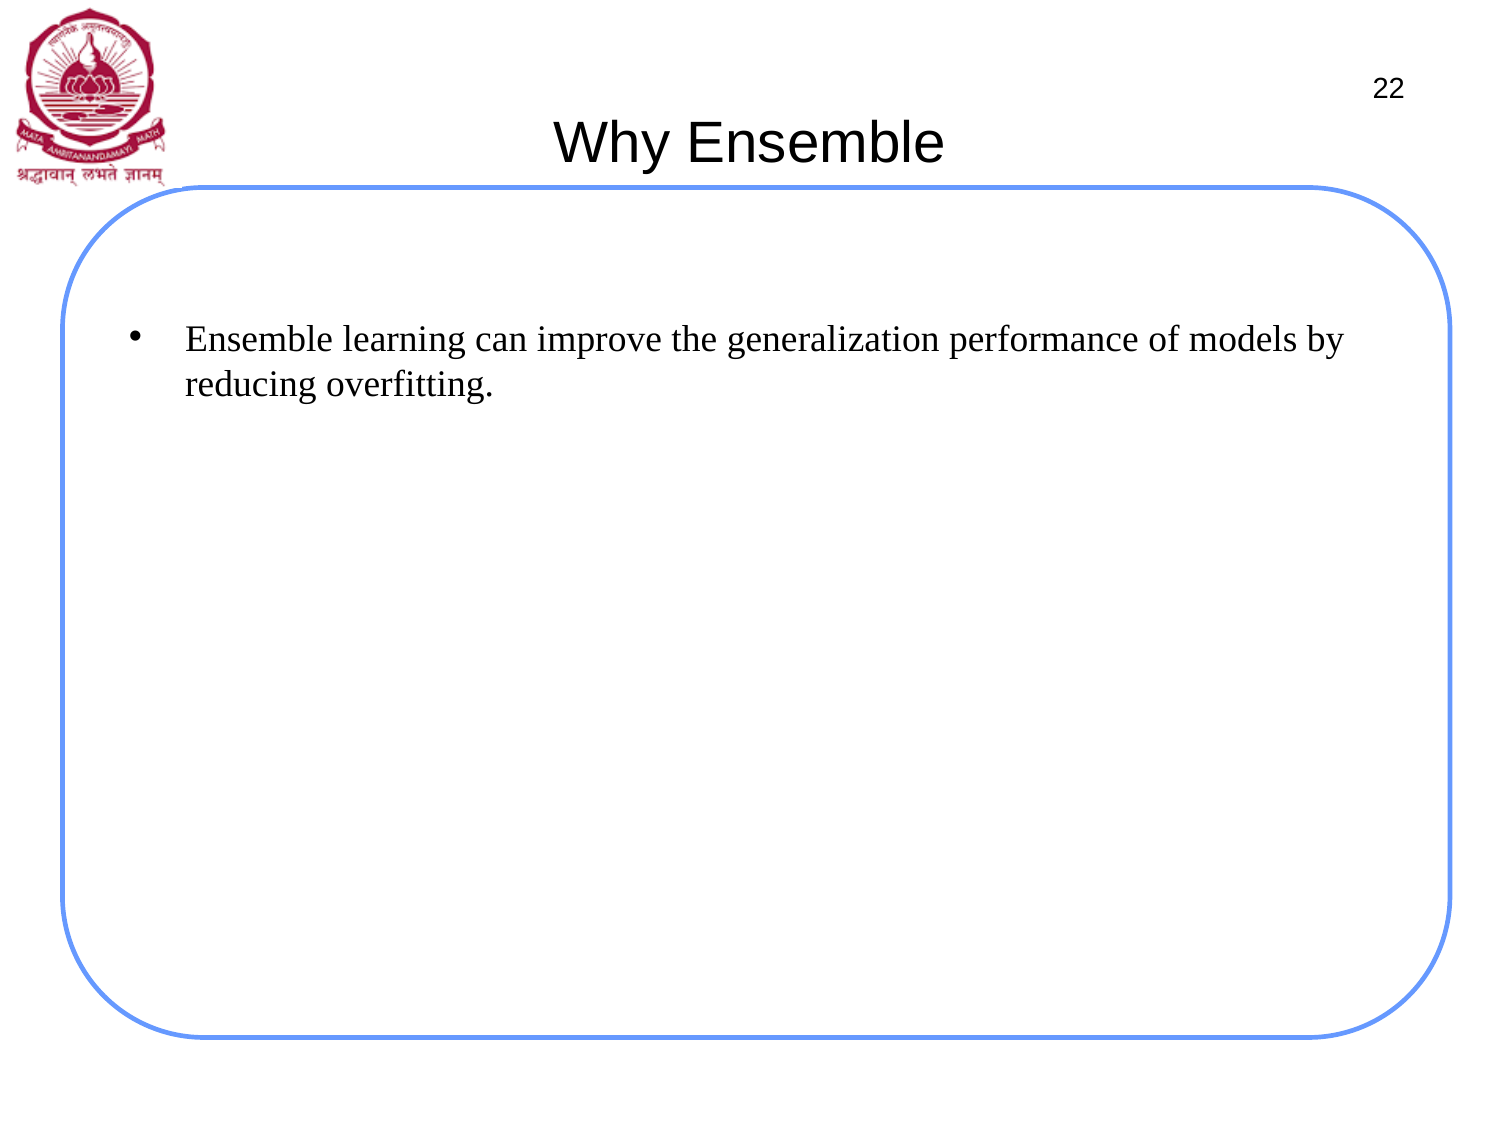

# Why Ensemble
22
Ensemble learning can improve the generalization performance of models by reducing overfitting.